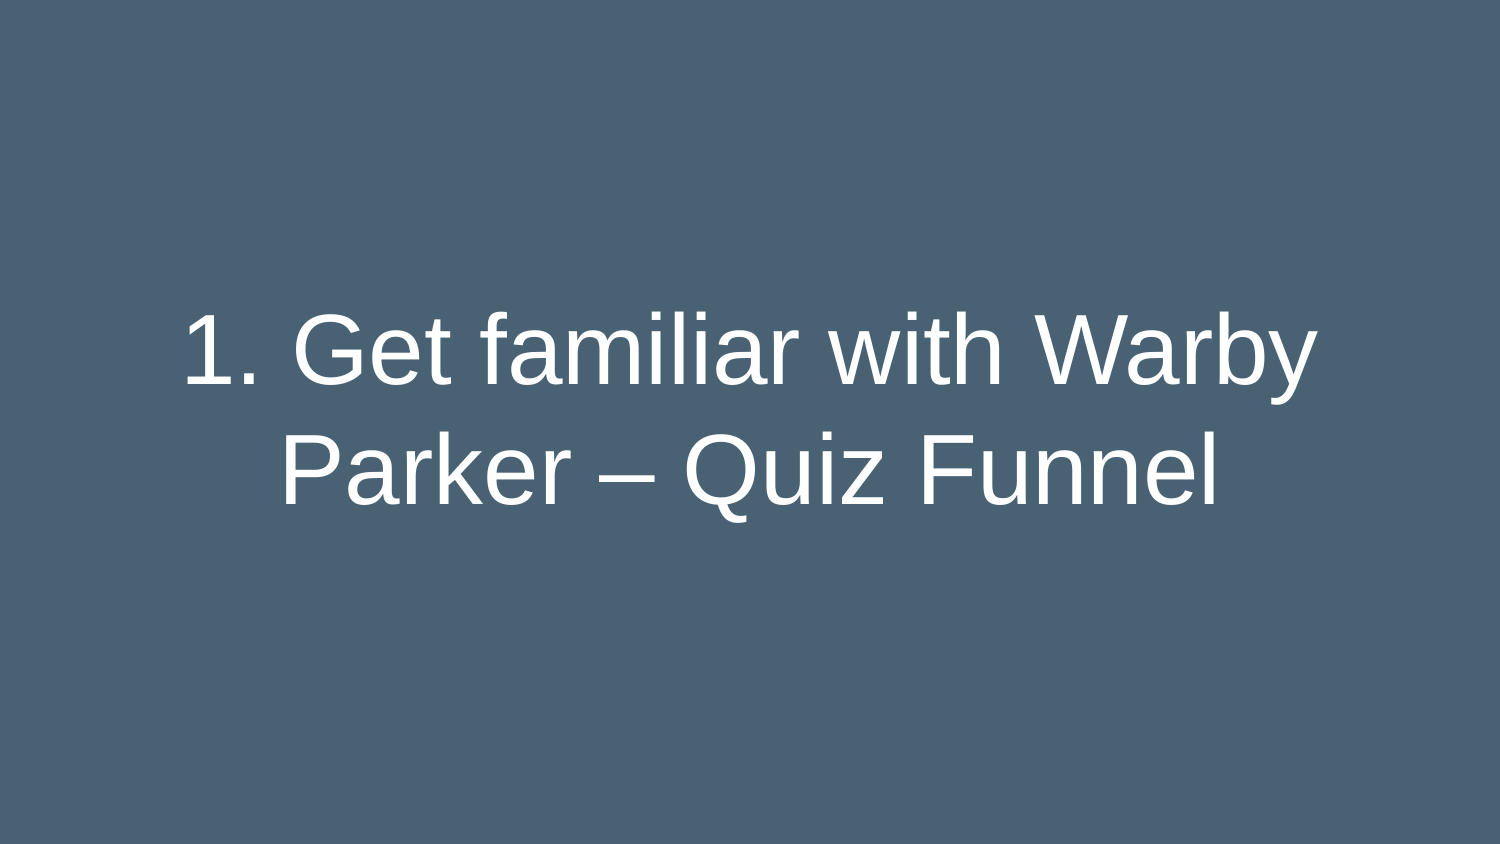

1. Get familiar with Warby Parker – Quiz Funnel